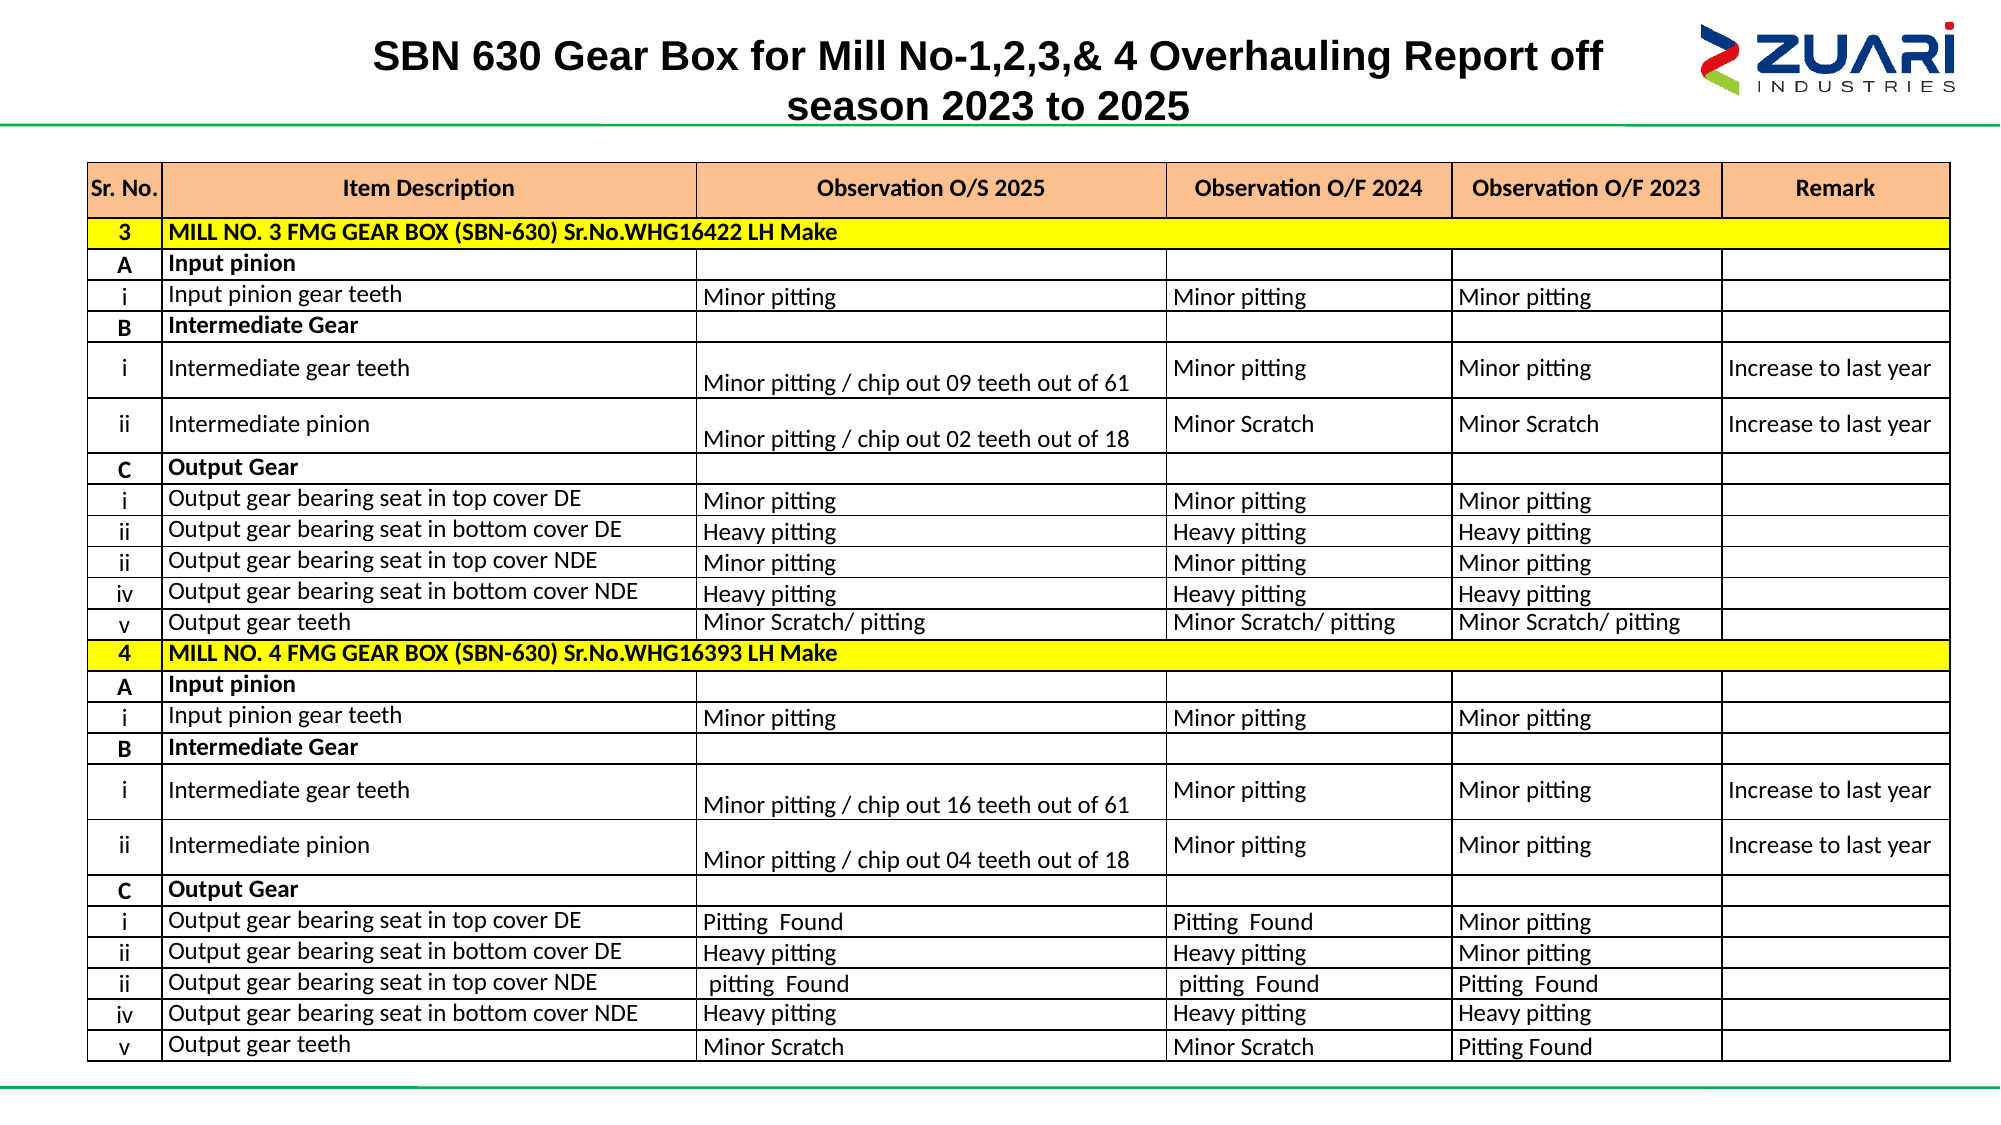

SBN 630 Gear Box for Mill No-1,2,3,& 4 Overhauling Report off season 2023 to 2025
| Sr. No. | Item Description | Observation O/S 2025 | Observation O/F 2024 | Observation O/F 2023 | Remark |
| --- | --- | --- | --- | --- | --- |
| 3 | MILL NO. 3 FMG GEAR BOX (SBN-630) Sr.No.WHG16422 LH Make |  |  |  |  |
| A | Input pinion |  |  |  |  |
| i | Input pinion gear teeth | Minor pitting | Minor pitting | Minor pitting |  |
| B | Intermediate Gear |  |  |  |  |
| i | Intermediate gear teeth | Minor pitting / chip out 09 teeth out of 61 | Minor pitting | Minor pitting | Increase to last year |
| ii | Intermediate pinion | Minor pitting / chip out 02 teeth out of 18 | Minor Scratch | Minor Scratch | Increase to last year |
| C | Output Gear |  |  |  |  |
| i | Output gear bearing seat in top cover DE | Minor pitting | Minor pitting | Minor pitting |  |
| ii | Output gear bearing seat in bottom cover DE | Heavy pitting | Heavy pitting | Heavy pitting |  |
| ii | Output gear bearing seat in top cover NDE | Minor pitting | Minor pitting | Minor pitting |  |
| iv | Output gear bearing seat in bottom cover NDE | Heavy pitting | Heavy pitting | Heavy pitting |  |
| v | Output gear teeth | Minor Scratch/ pitting | Minor Scratch/ pitting | Minor Scratch/ pitting |  |
| 4 | MILL NO. 4 FMG GEAR BOX (SBN-630) Sr.No.WHG16393 LH Make |  |  |  |  |
| A | Input pinion |  |  |  |  |
| i | Input pinion gear teeth | Minor pitting | Minor pitting | Minor pitting |  |
| B | Intermediate Gear |  |  |  |  |
| i | Intermediate gear teeth | Minor pitting / chip out 16 teeth out of 61 | Minor pitting | Minor pitting | Increase to last year |
| ii | Intermediate pinion | Minor pitting / chip out 04 teeth out of 18 | Minor pitting | Minor pitting | Increase to last year |
| C | Output Gear |  |  |  |  |
| i | Output gear bearing seat in top cover DE | Pitting Found | Pitting Found | Minor pitting |  |
| ii | Output gear bearing seat in bottom cover DE | Heavy pitting | Heavy pitting | Minor pitting |  |
| ii | Output gear bearing seat in top cover NDE | pitting Found | pitting Found | Pitting Found |  |
| iv | Output gear bearing seat in bottom cover NDE | Heavy pitting | Heavy pitting | Heavy pitting |  |
| v | Output gear teeth | Minor Scratch | Minor Scratch | Pitting Found |  |